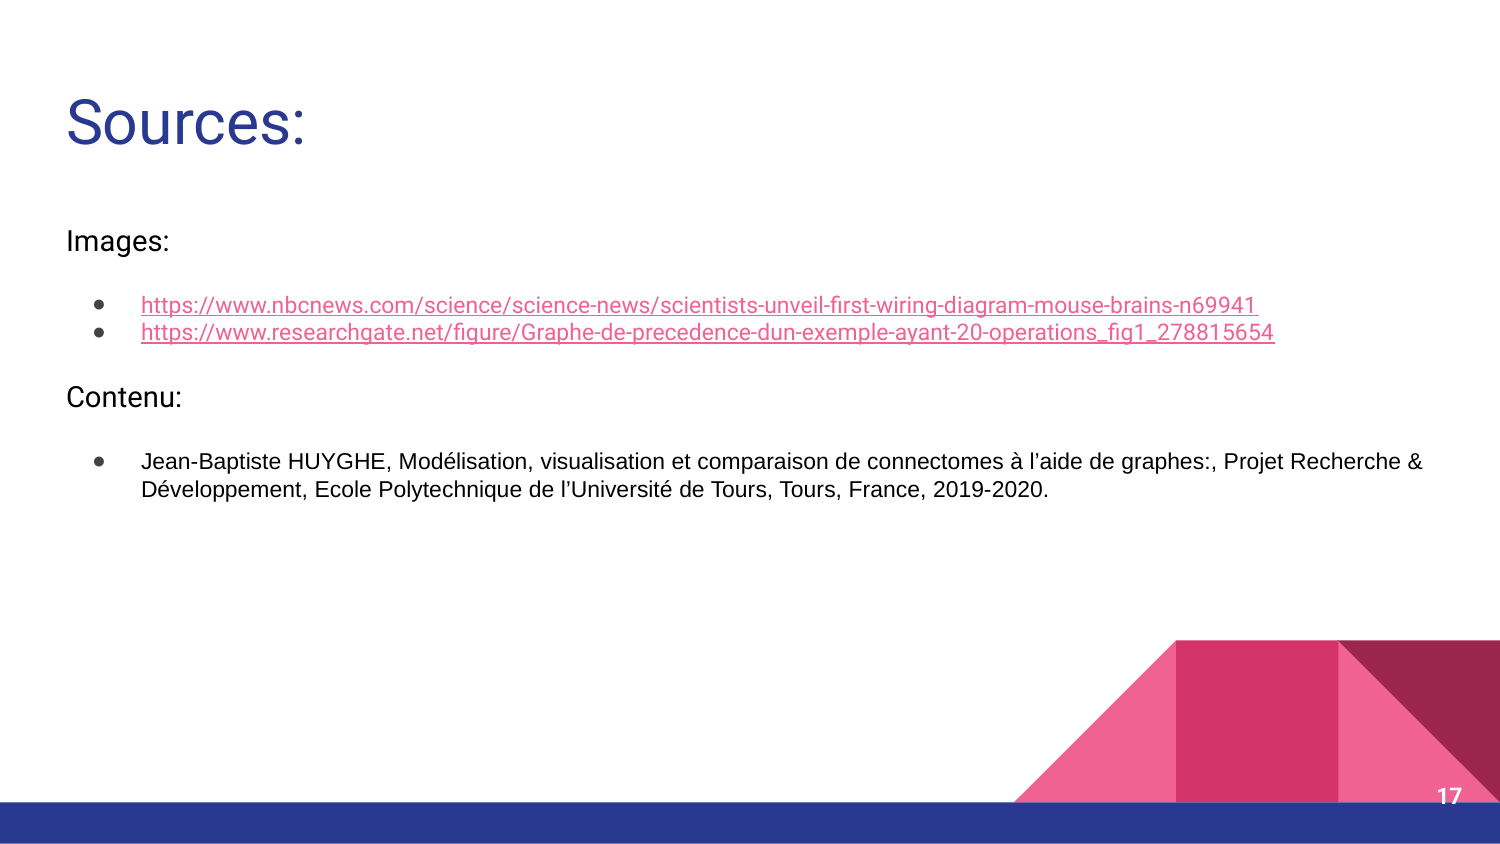

# Sources:
Images:
https://www.nbcnews.com/science/science-news/scientists-unveil-first-wiring-diagram-mouse-brains-n69941
https://www.researchgate.net/figure/Graphe-de-precedence-dun-exemple-ayant-20-operations_fig1_278815654
Contenu:
Jean-Baptiste HUYGHE, Modélisation, visualisation et comparaison de connectomes à l’aide de graphes:, Projet Recherche & Développement, Ecole Polytechnique de l’Université de Tours, Tours, France, 2019-2020.
17